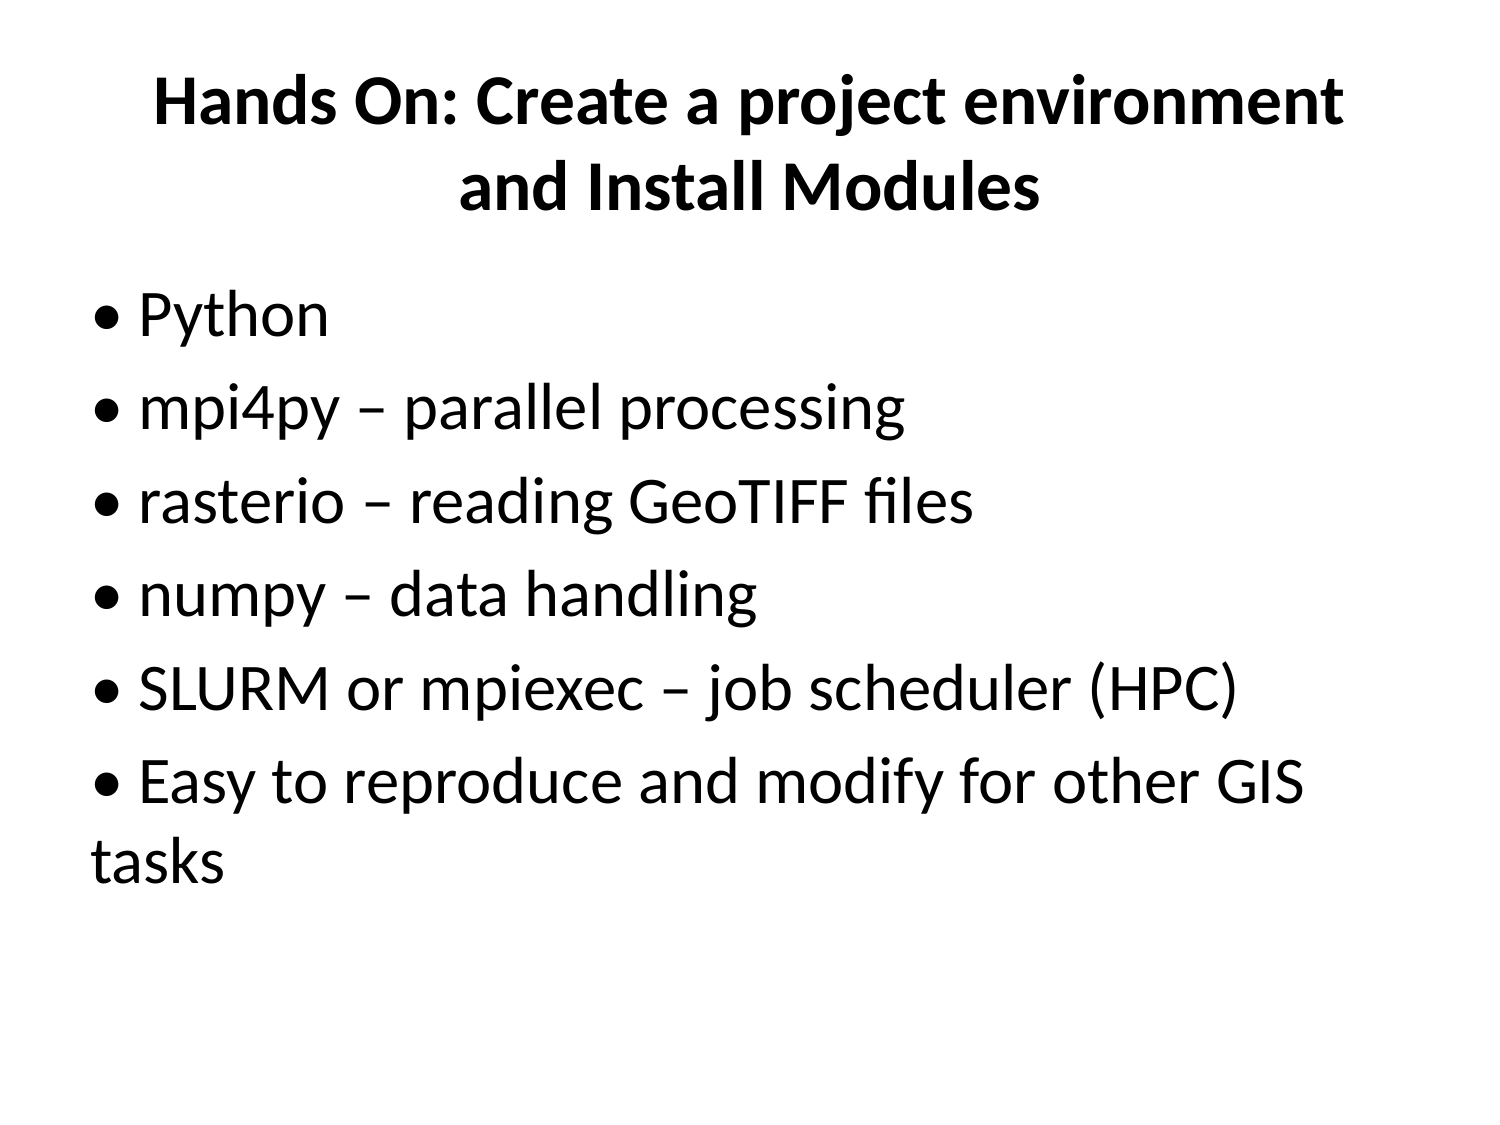

# Hands On: Create a project environment and Install Modules
• Python
• mpi4py – parallel processing
• rasterio – reading GeoTIFF files
• numpy – data handling
• SLURM or mpiexec – job scheduler (HPC)
• Easy to reproduce and modify for other GIS tasks